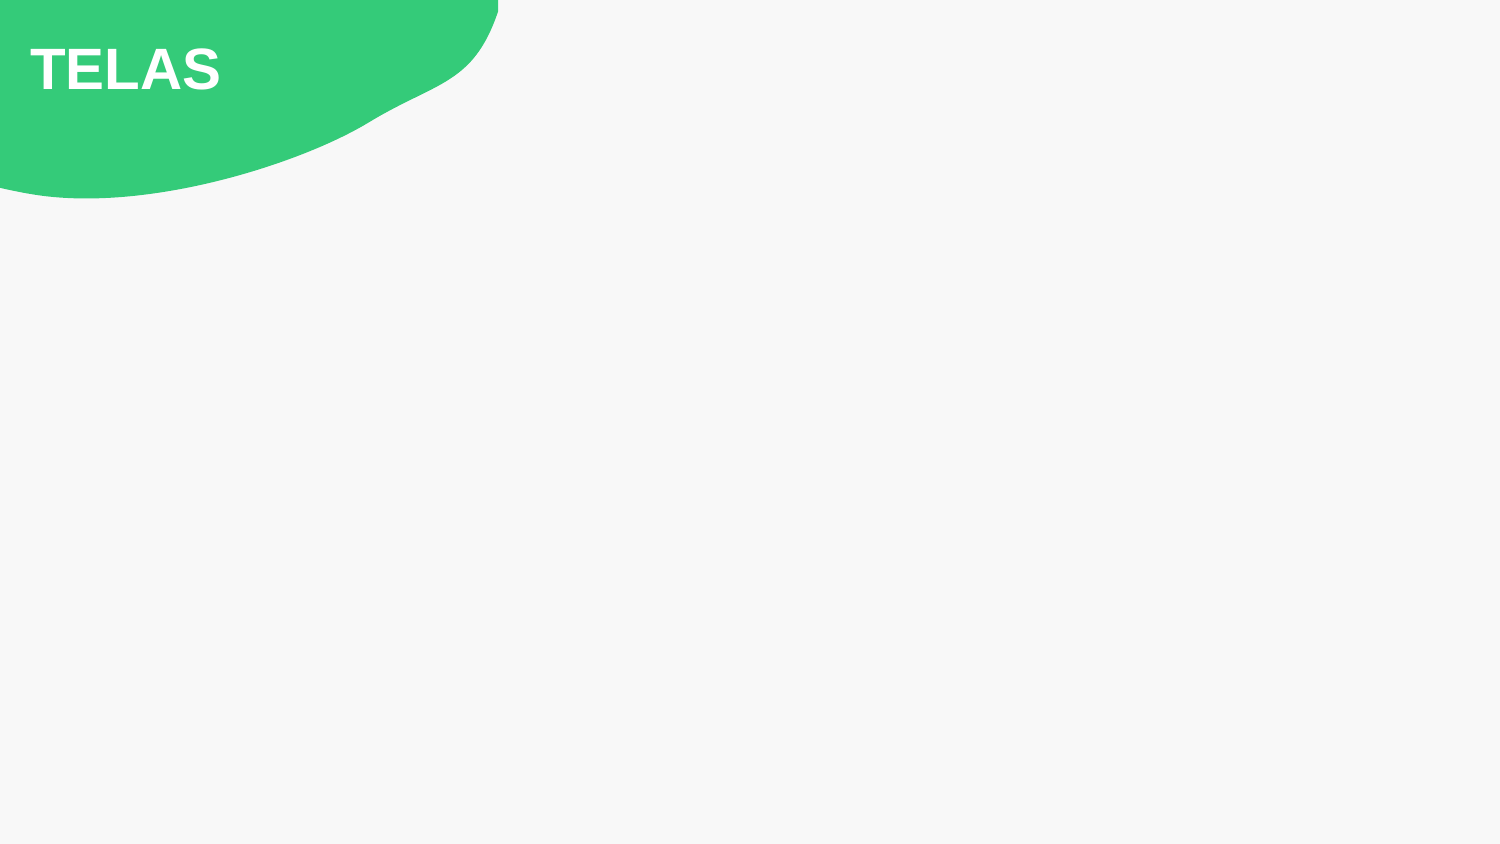

TELAS
TELAS
CRITERIOS DE AVALIAÇÃO
TECNOLOGIAS
ESCALABILIDADE
Apresentação da solução e/ou protótipo;